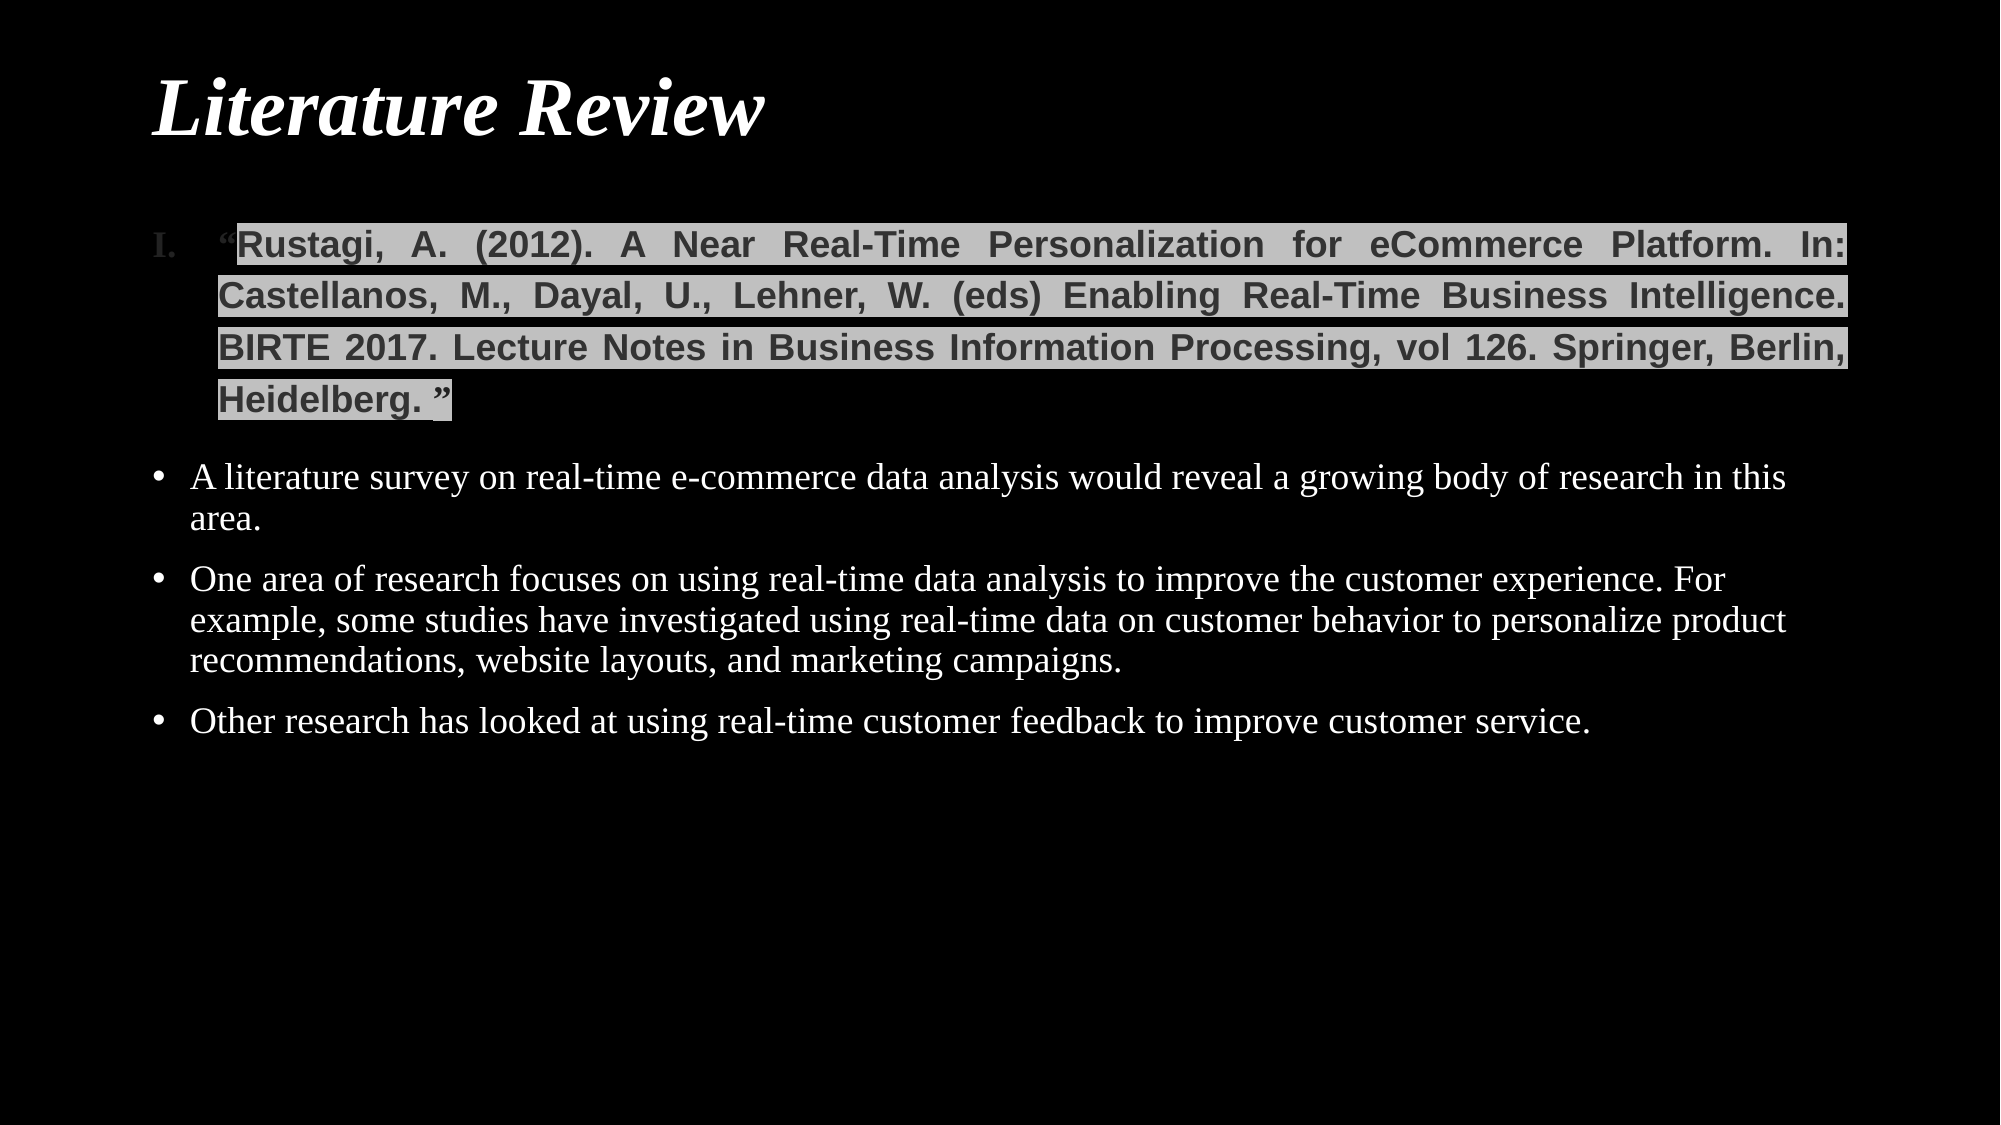

# Literature Review
“Rustagi, A. (2012). A Near Real-Time Personalization for eCommerce Platform. In: Castellanos, M., Dayal, U., Lehner, W. (eds) Enabling Real-Time Business Intelligence. BIRTE 2017. Lecture Notes in Business Information Processing, vol 126. Springer, Berlin, Heidelberg. ”
A literature survey on real-time e-commerce data analysis would reveal a growing body of research in this area.
One area of research focuses on using real-time data analysis to improve the customer experience. For example, some studies have investigated using real-time data on customer behavior to personalize product recommendations, website layouts, and marketing campaigns.
Other research has looked at using real-time customer feedback to improve customer service.